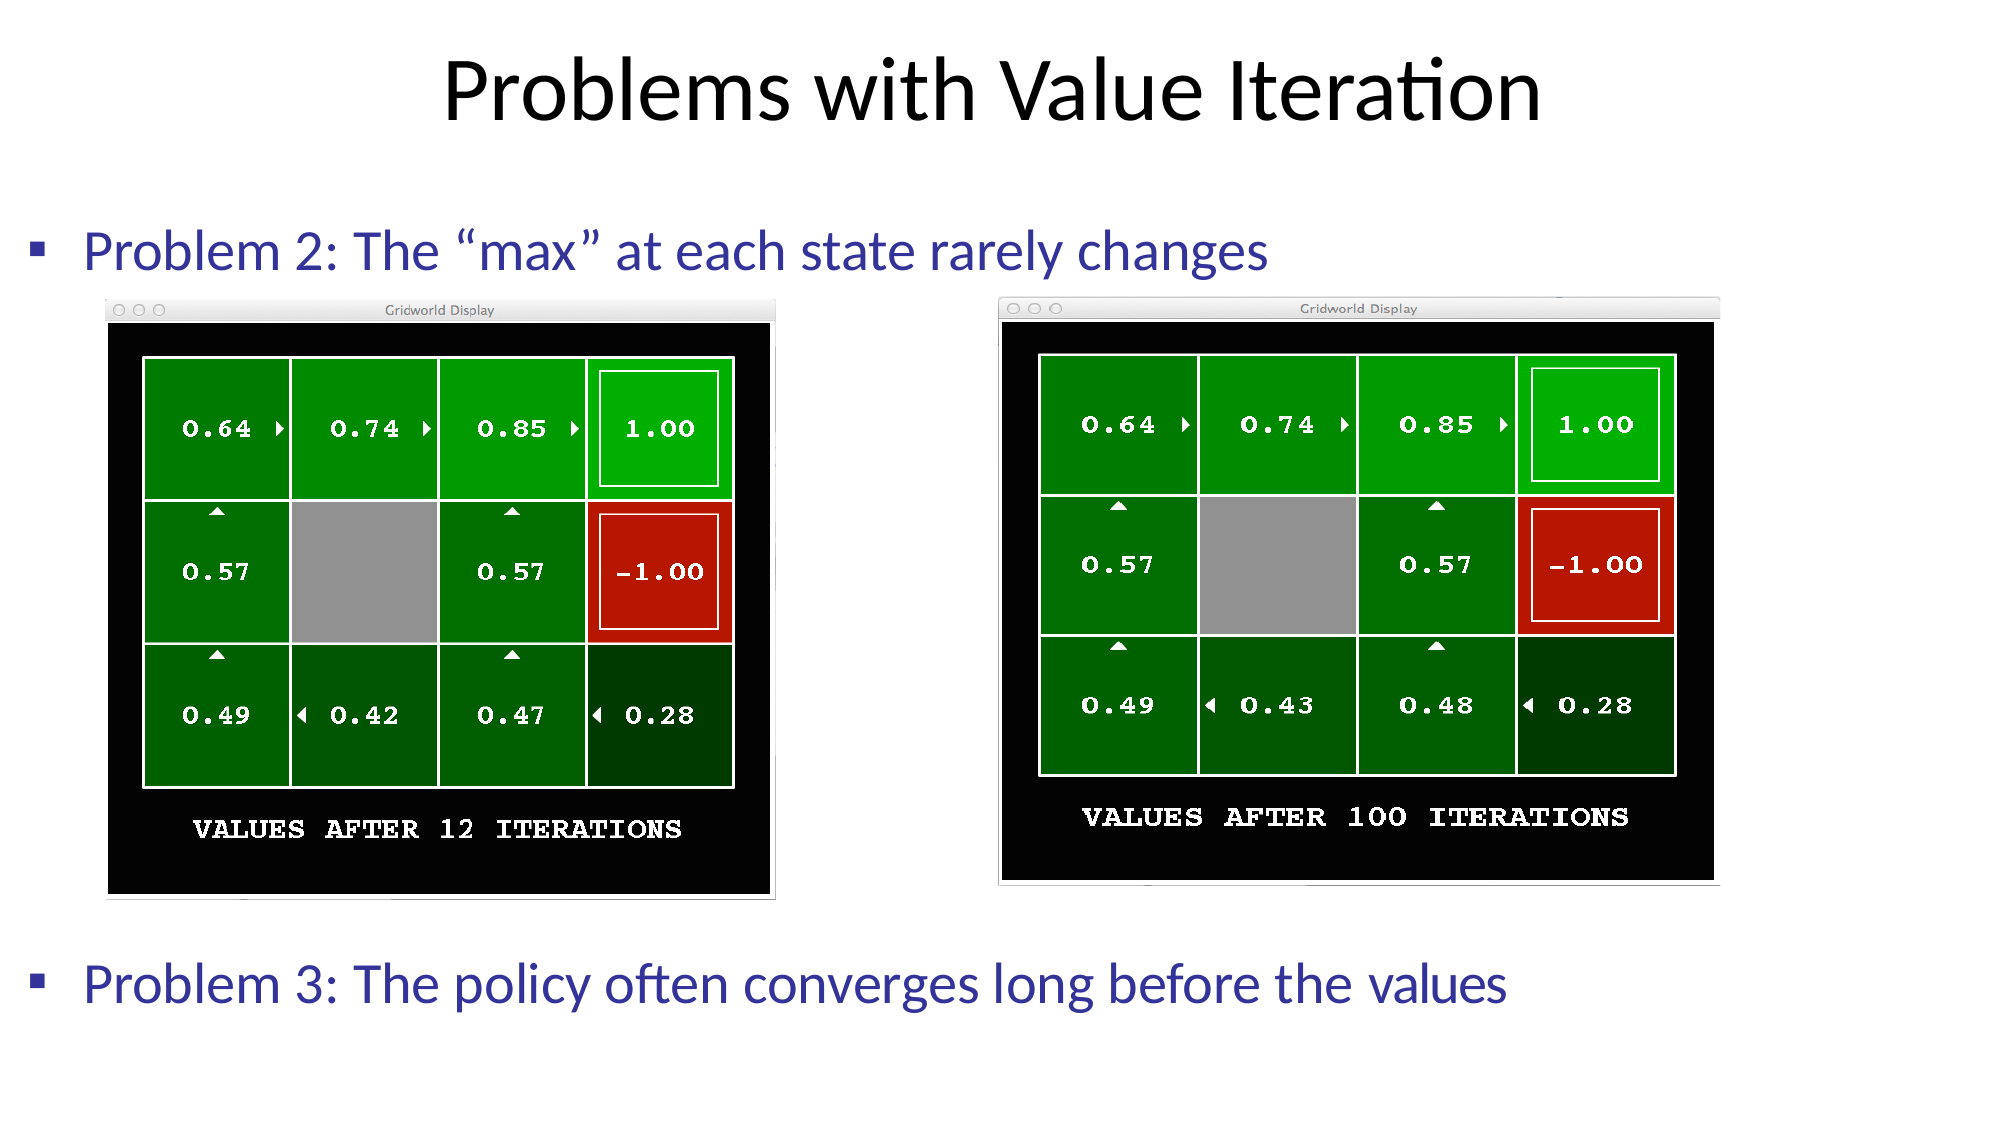

# Problems with Value Iteration
Problem 2: The “max” at each state rarely changes

Problem 3: The policy often converges long before the values